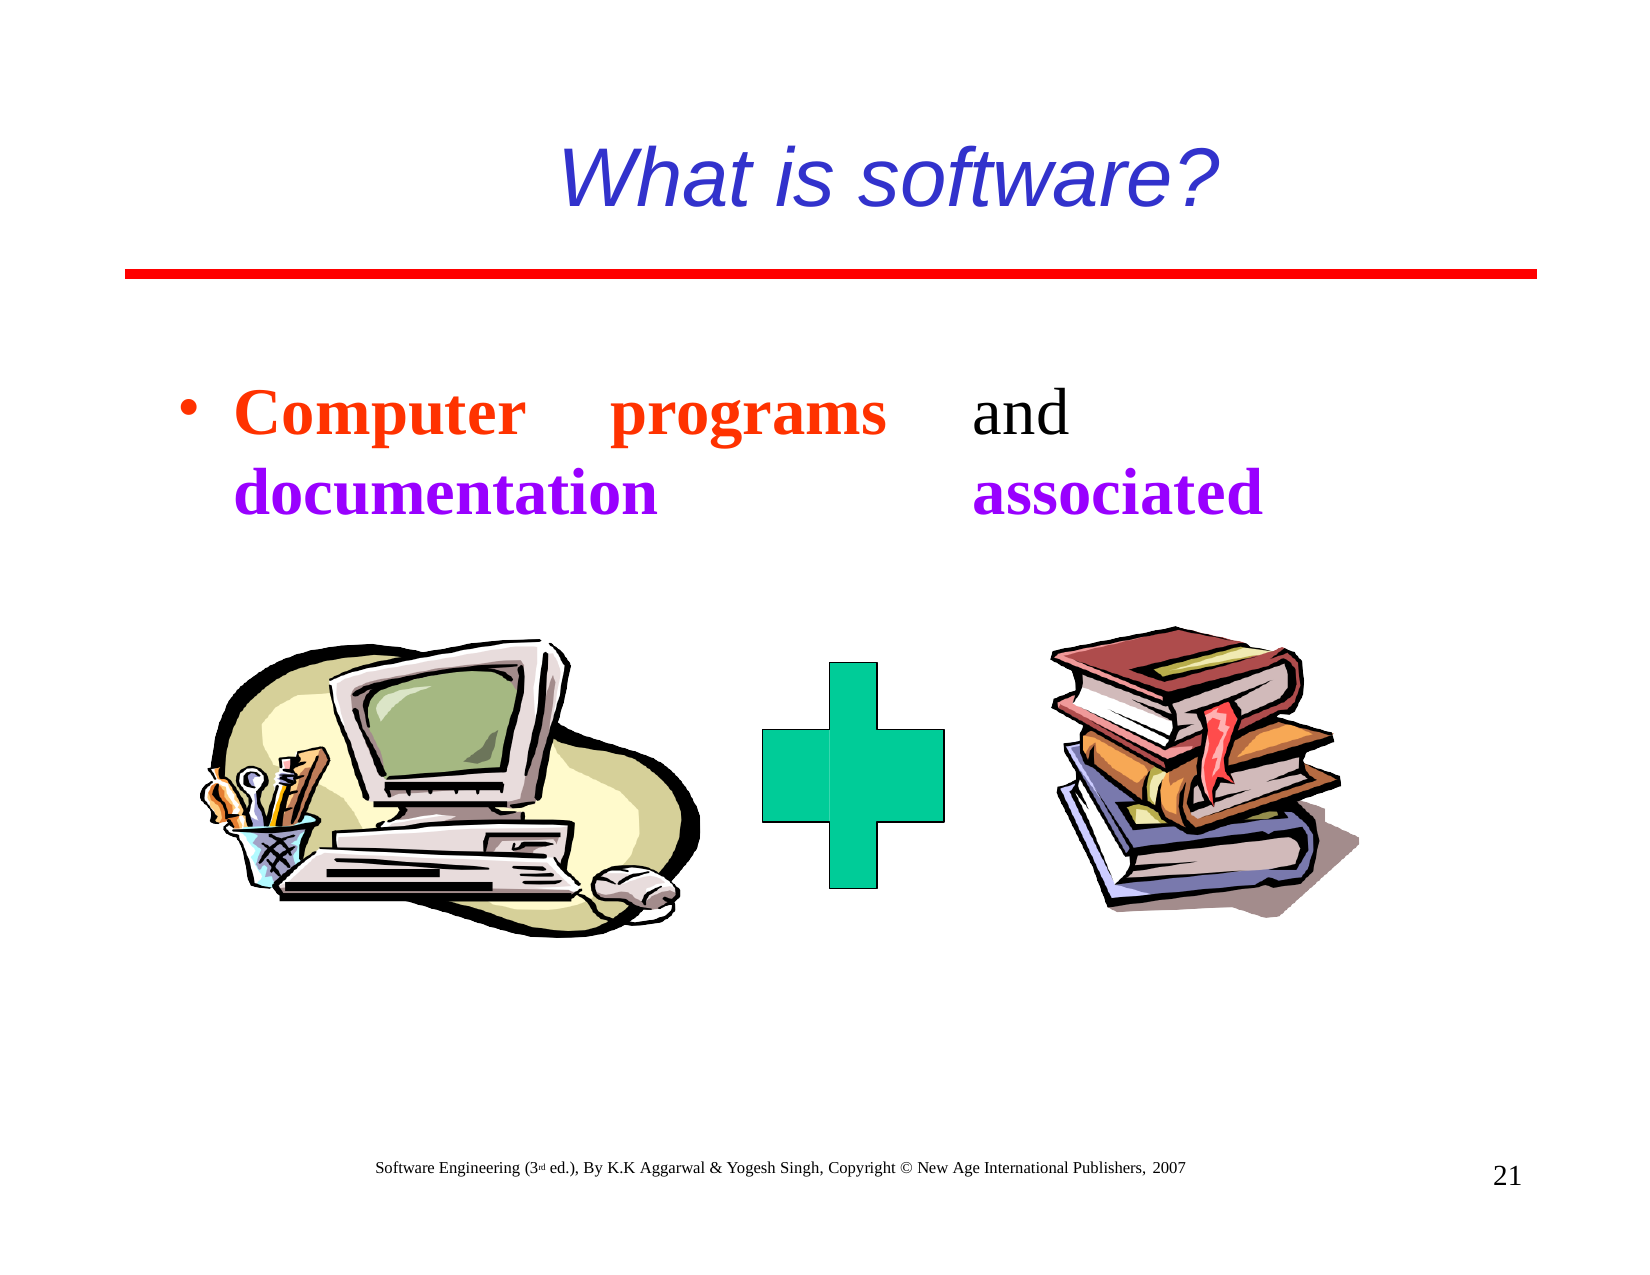

# What is software?

Computer
programs
and	associated
documentation

Software Engineering (3rd  ed.), By K.K Aggarwal & Yogesh Singh, Copyright © New Age International Publishers, 2007
21